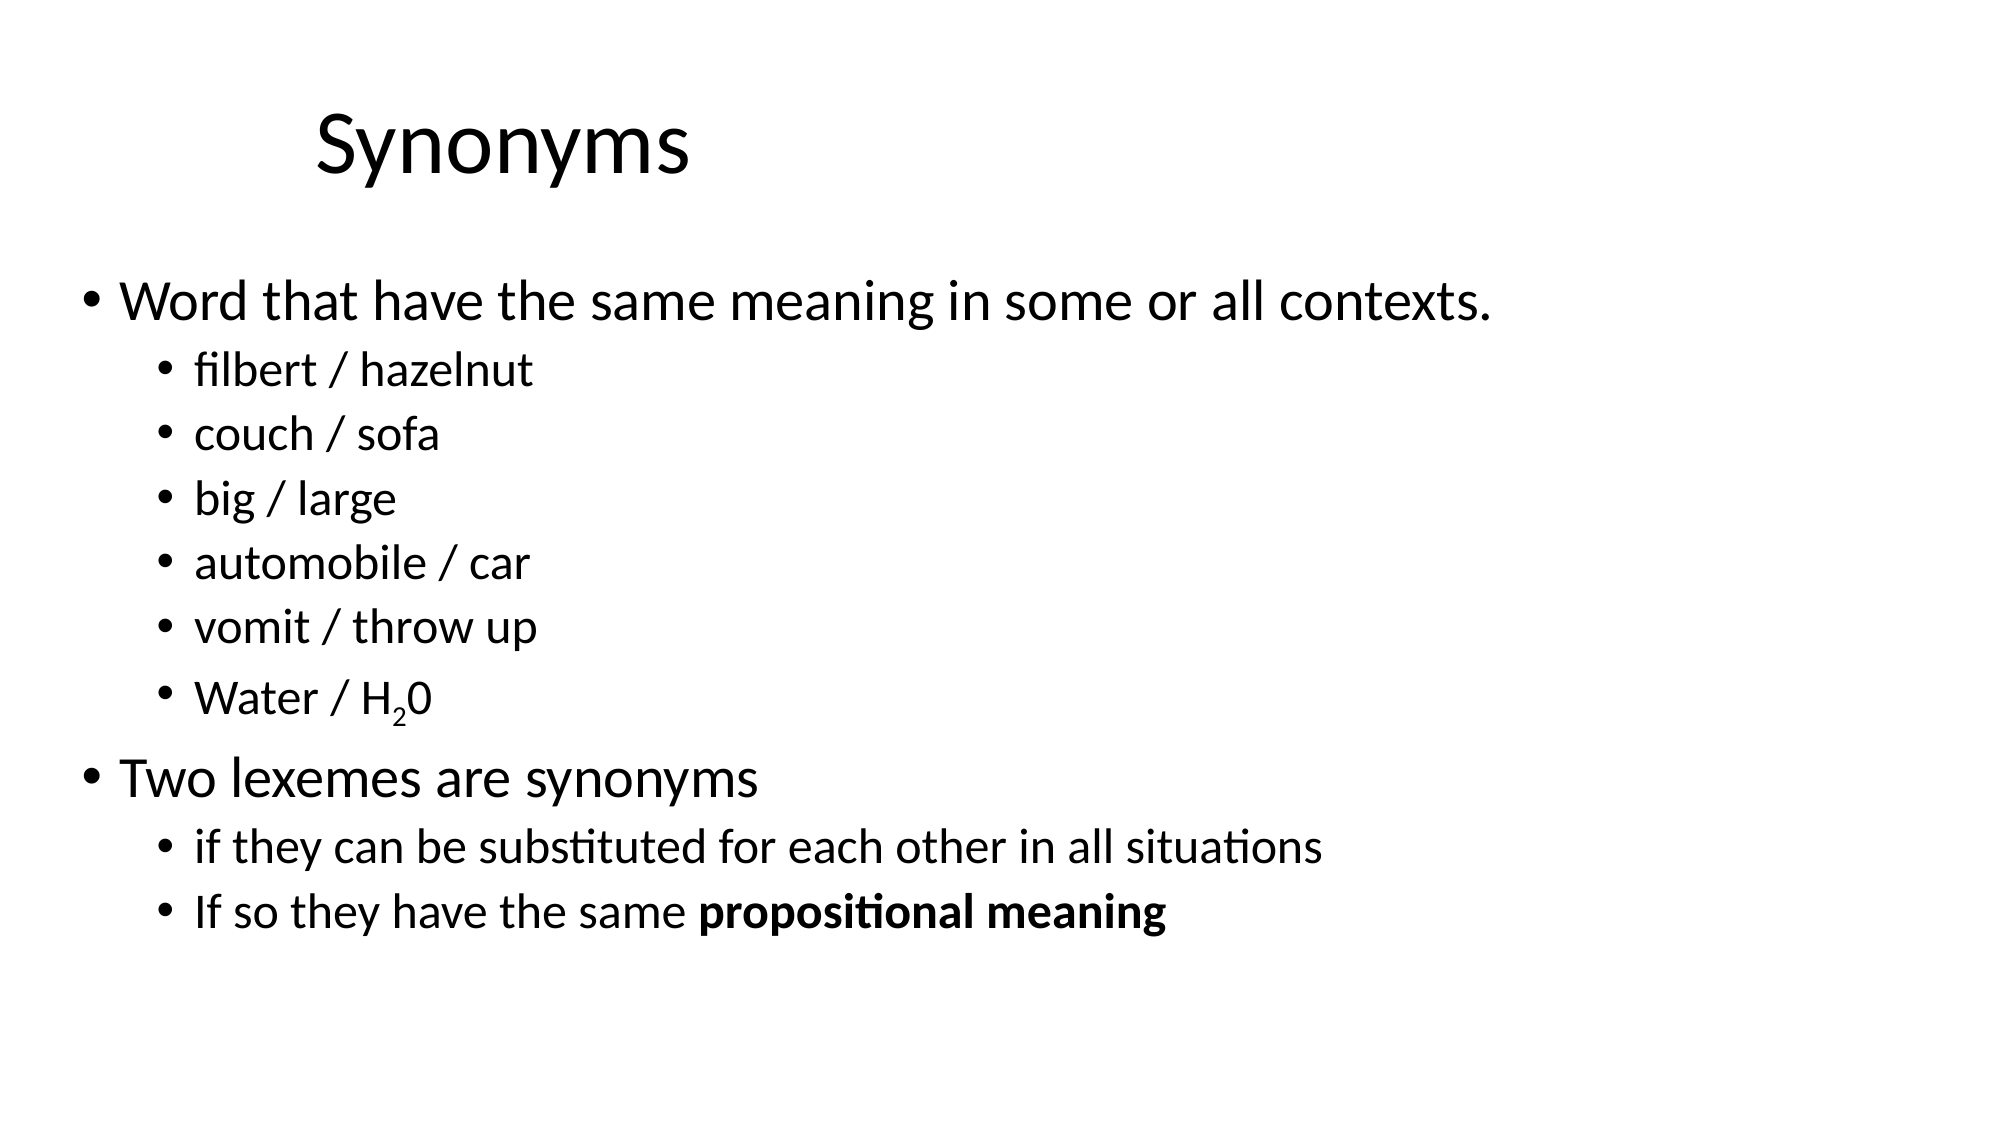

# Synonyms
Word that have the same meaning in some or all contexts.
filbert / hazelnut
couch / sofa
big / large
automobile / car
vomit / throw up
Water / H20
Two lexemes are synonyms
if they can be substituted for each other in all situations
If so they have the same propositional meaning